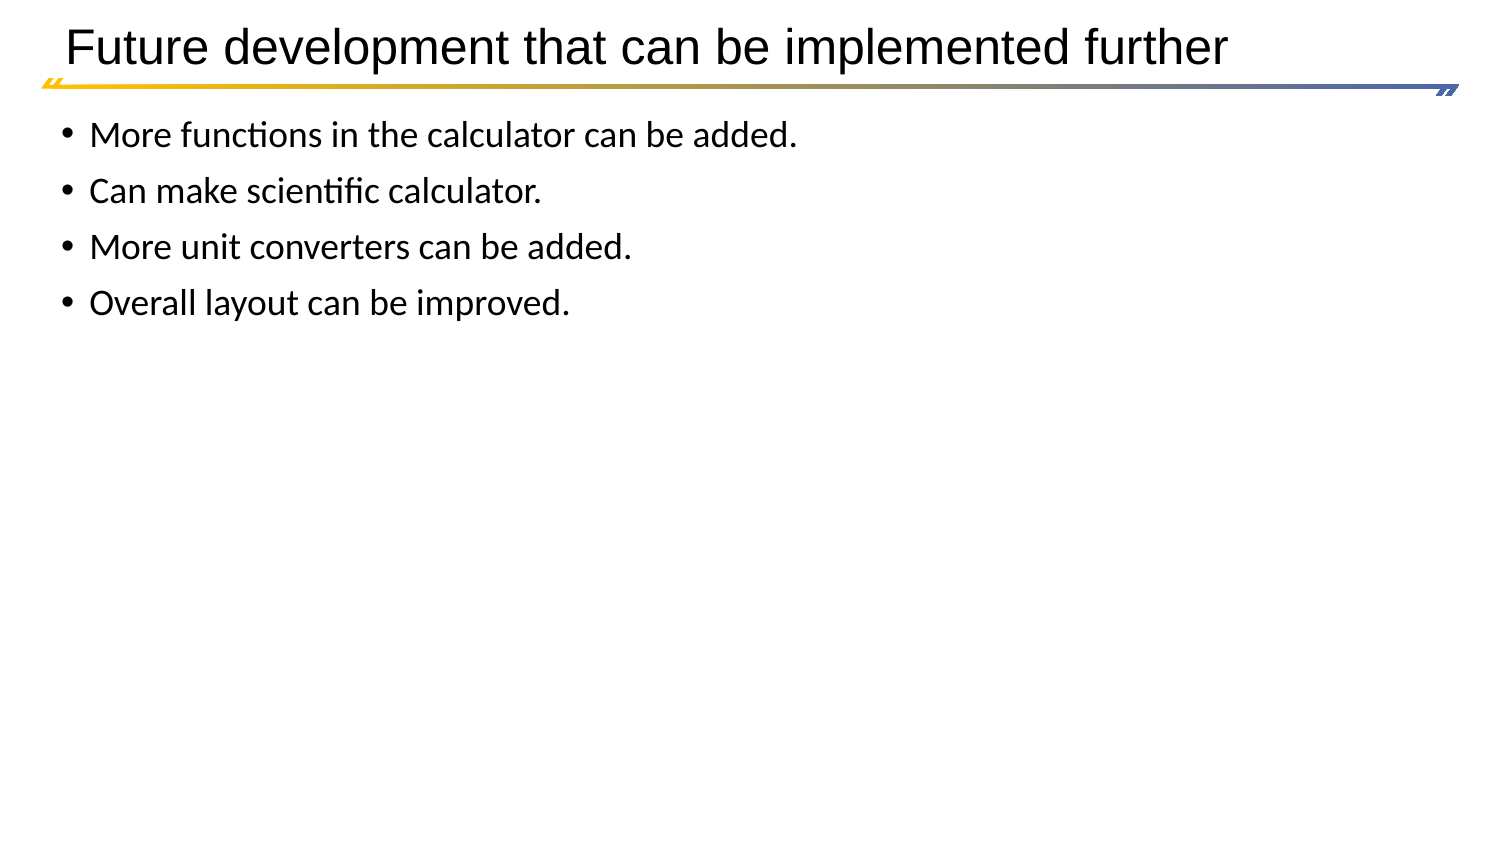

# Future development that can be implemented further
More functions in the calculator can be added.
Can make scientific calculator.
More unit converters can be added.
Overall layout can be improved.